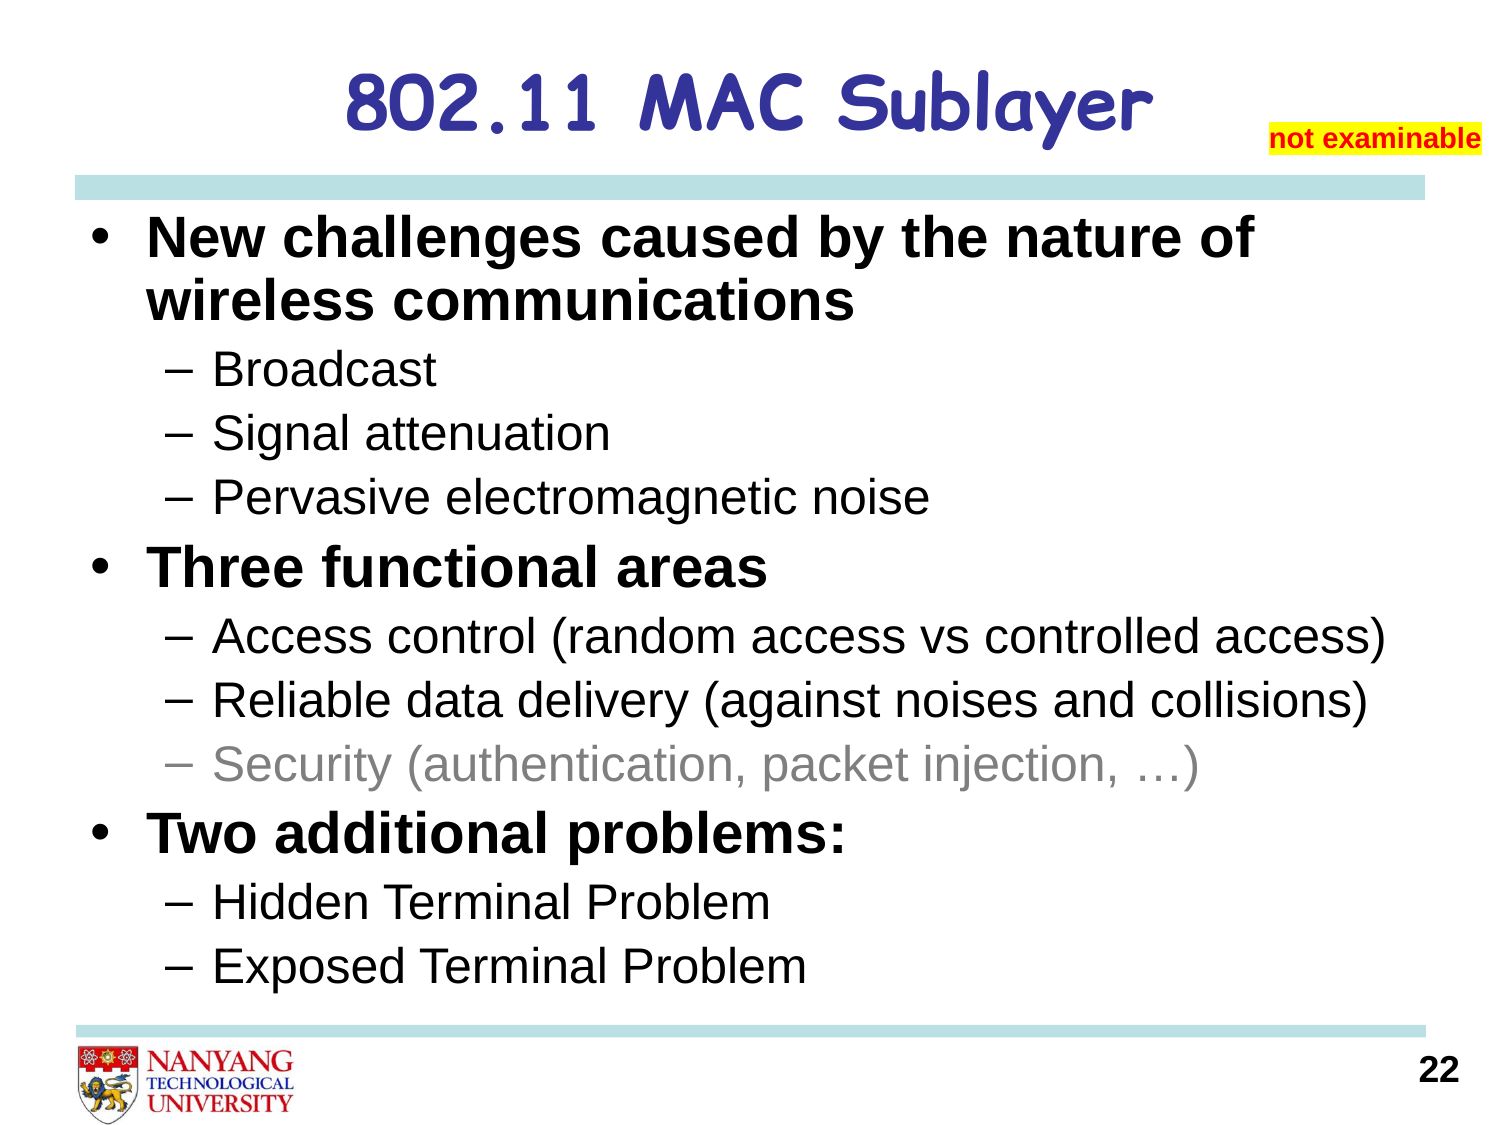

# 802.11 MAC Sublayer
not examinable
New challenges caused by the nature of wireless communications
Broadcast
Signal attenuation
Pervasive electromagnetic noise
Three functional areas
Access control (random access vs controlled access)
Reliable data delivery (against noises and collisions)
Security (authentication, packet injection, …)
Two additional problems:
Hidden Terminal Problem
Exposed Terminal Problem
22